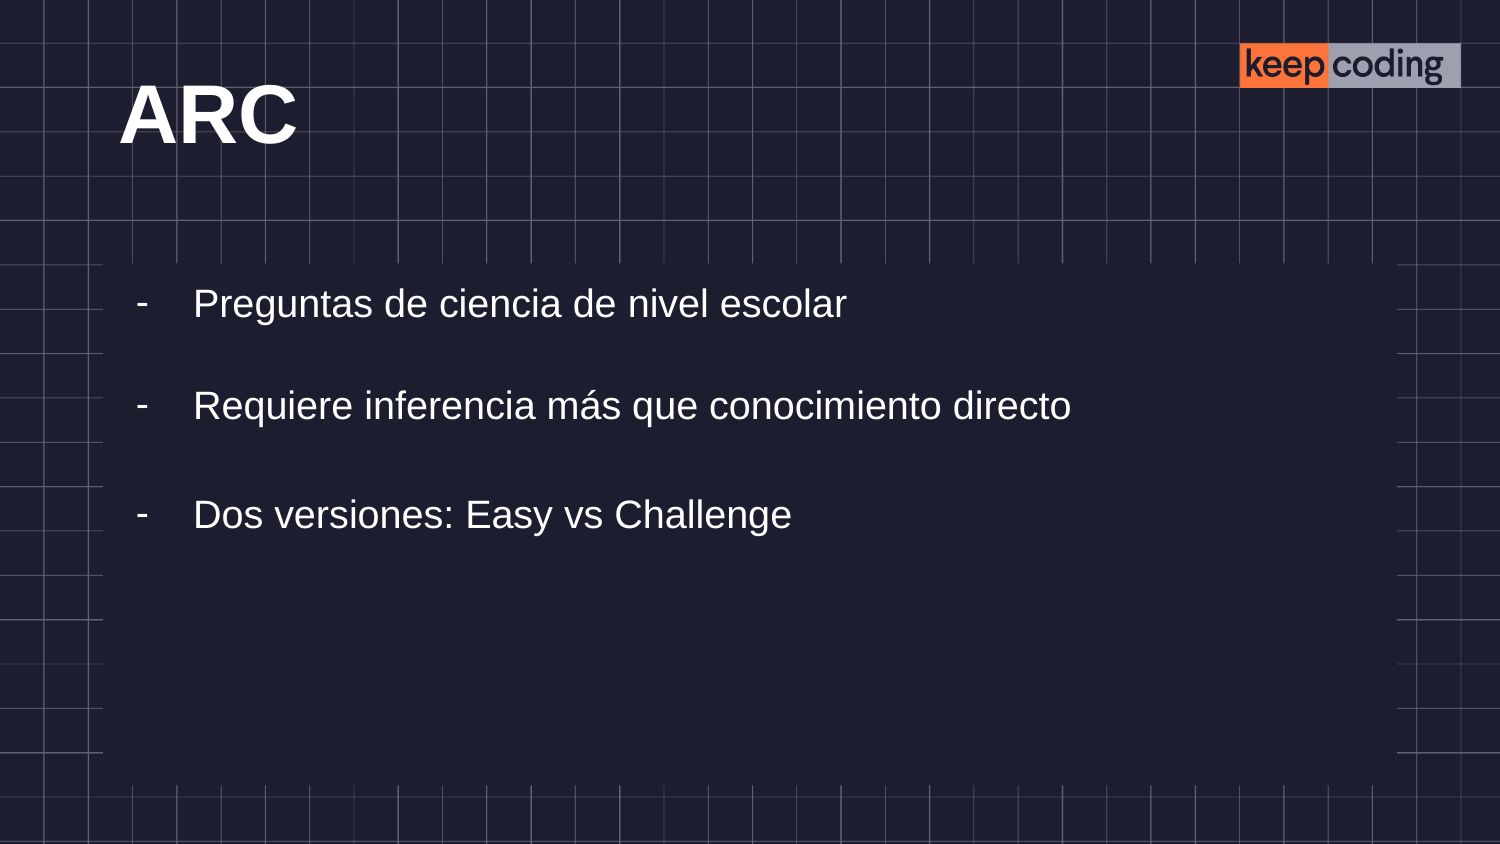

# ARC

Preguntas de ciencia de nivel escolar
Requiere inferencia más que conocimiento directo
Dos versiones: Easy vs Challenge